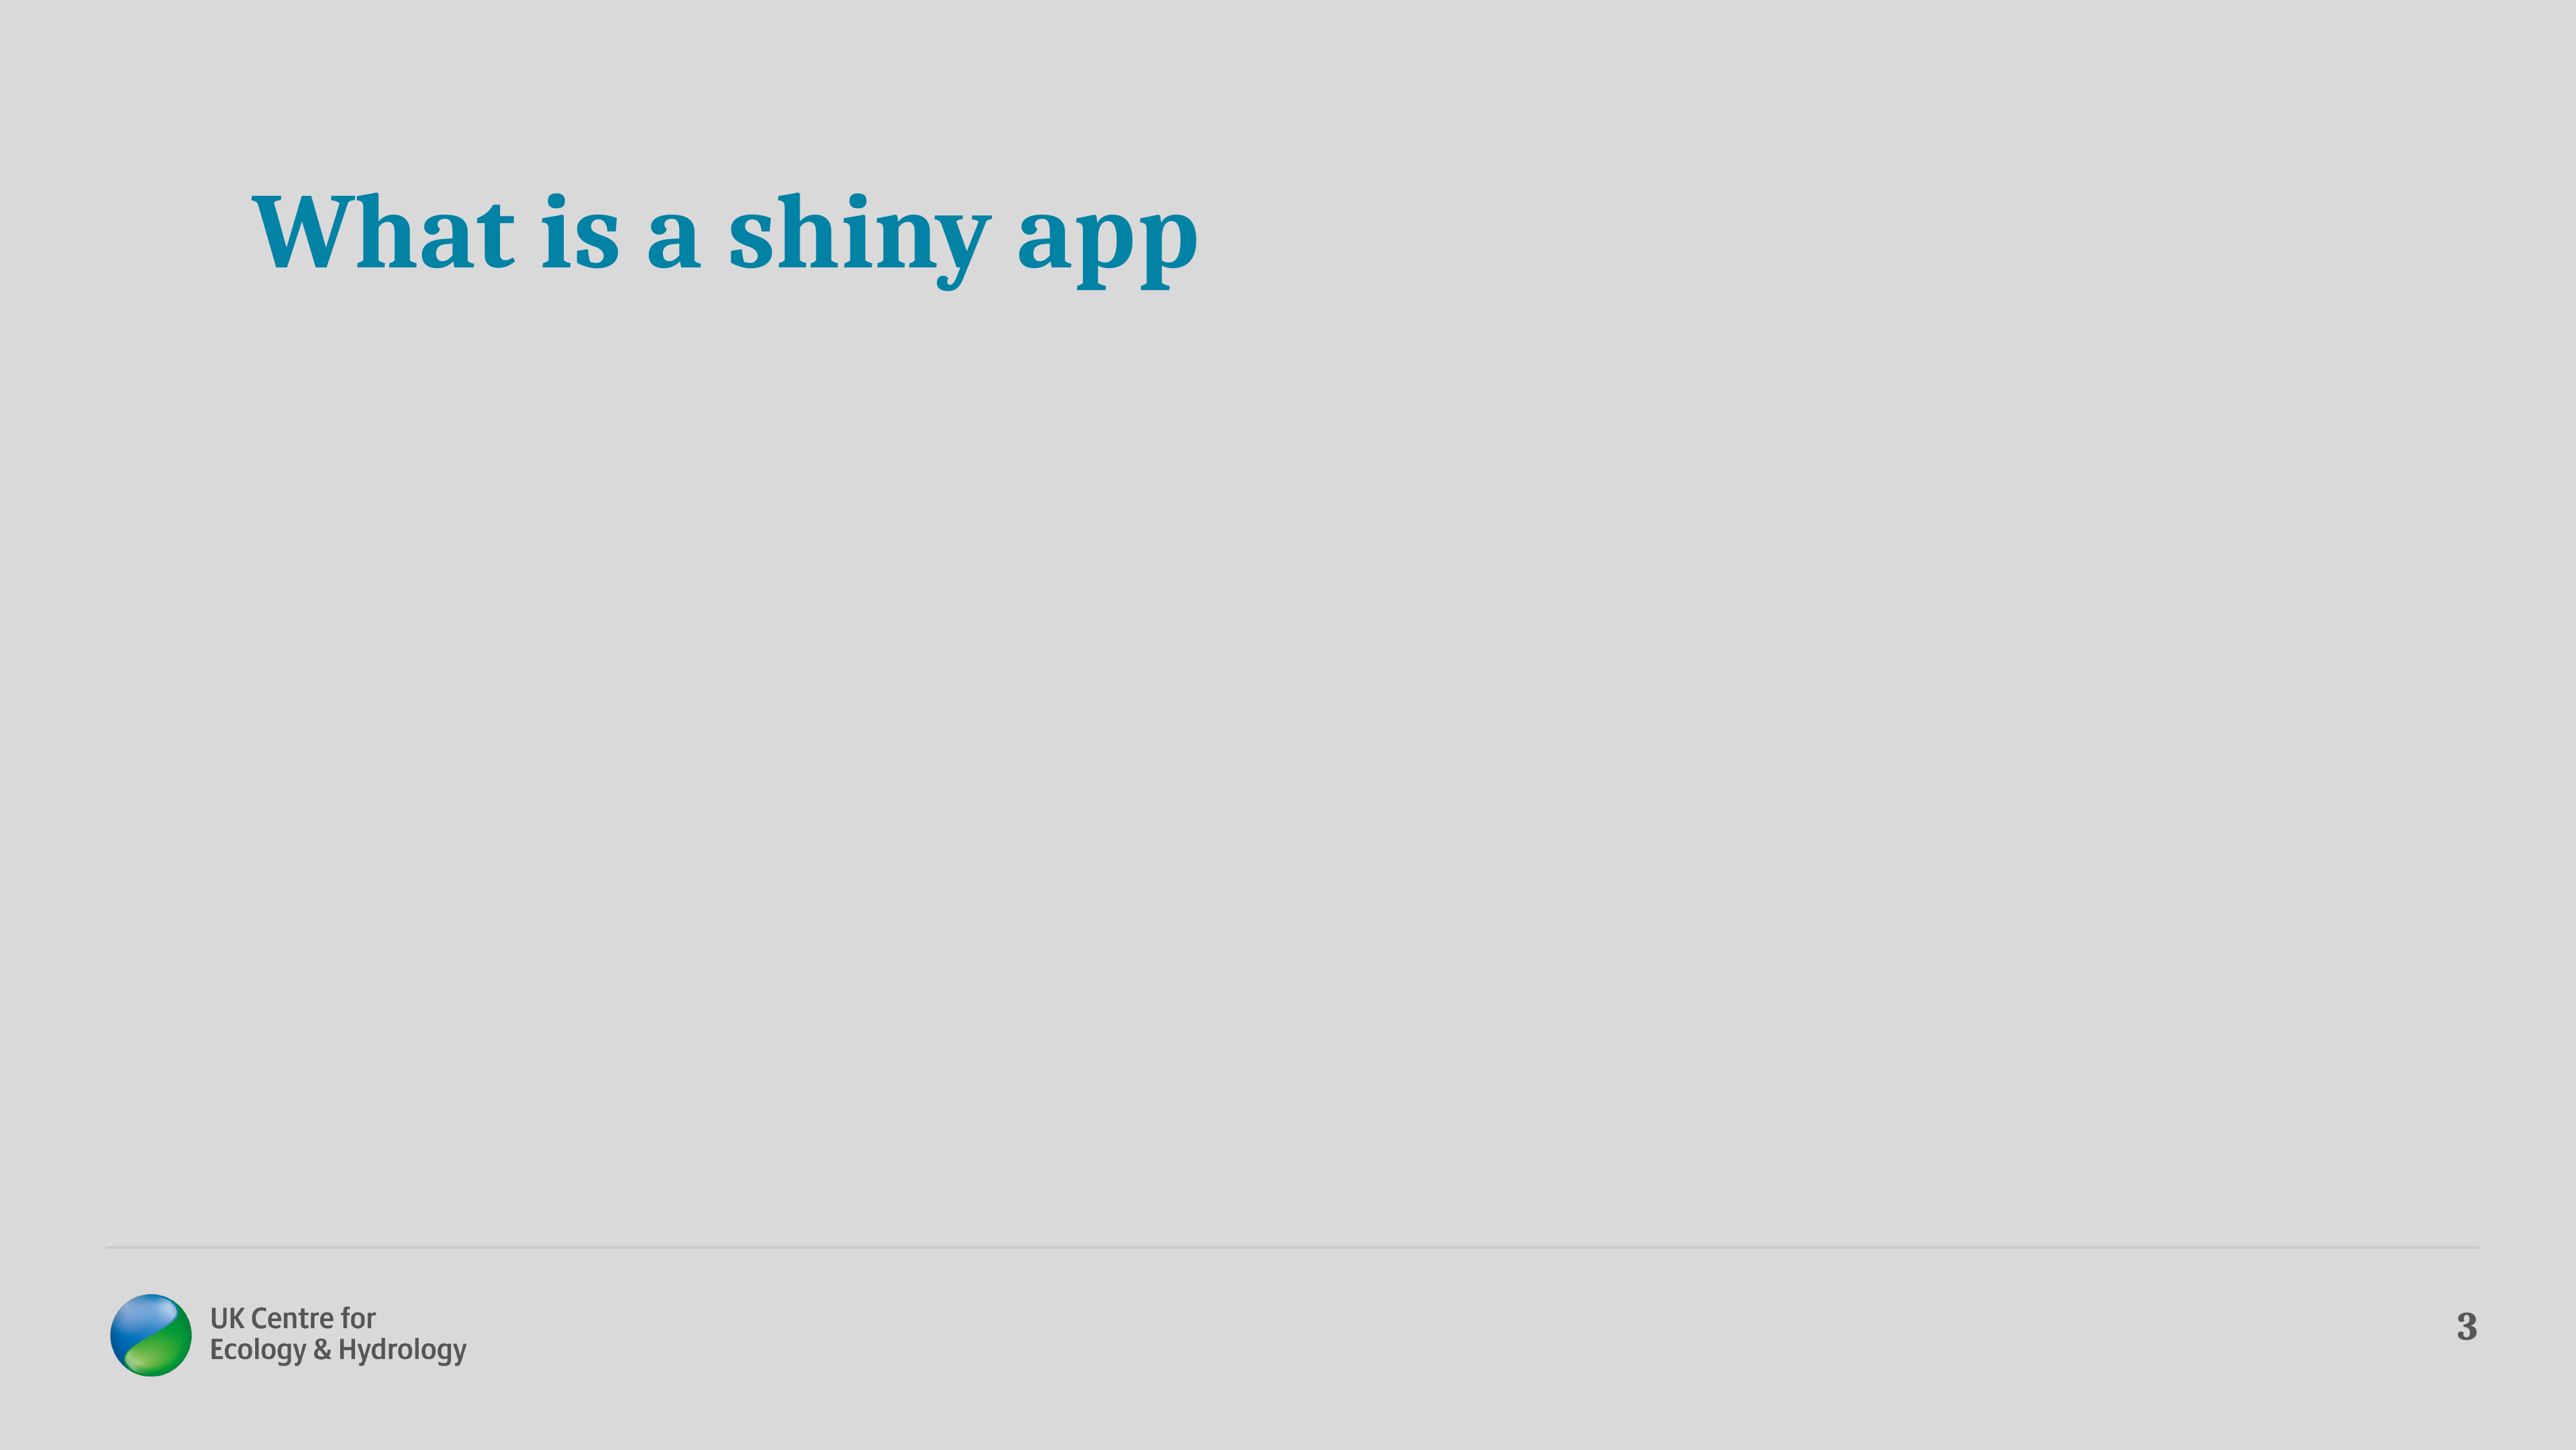

# What is a shiny app

3